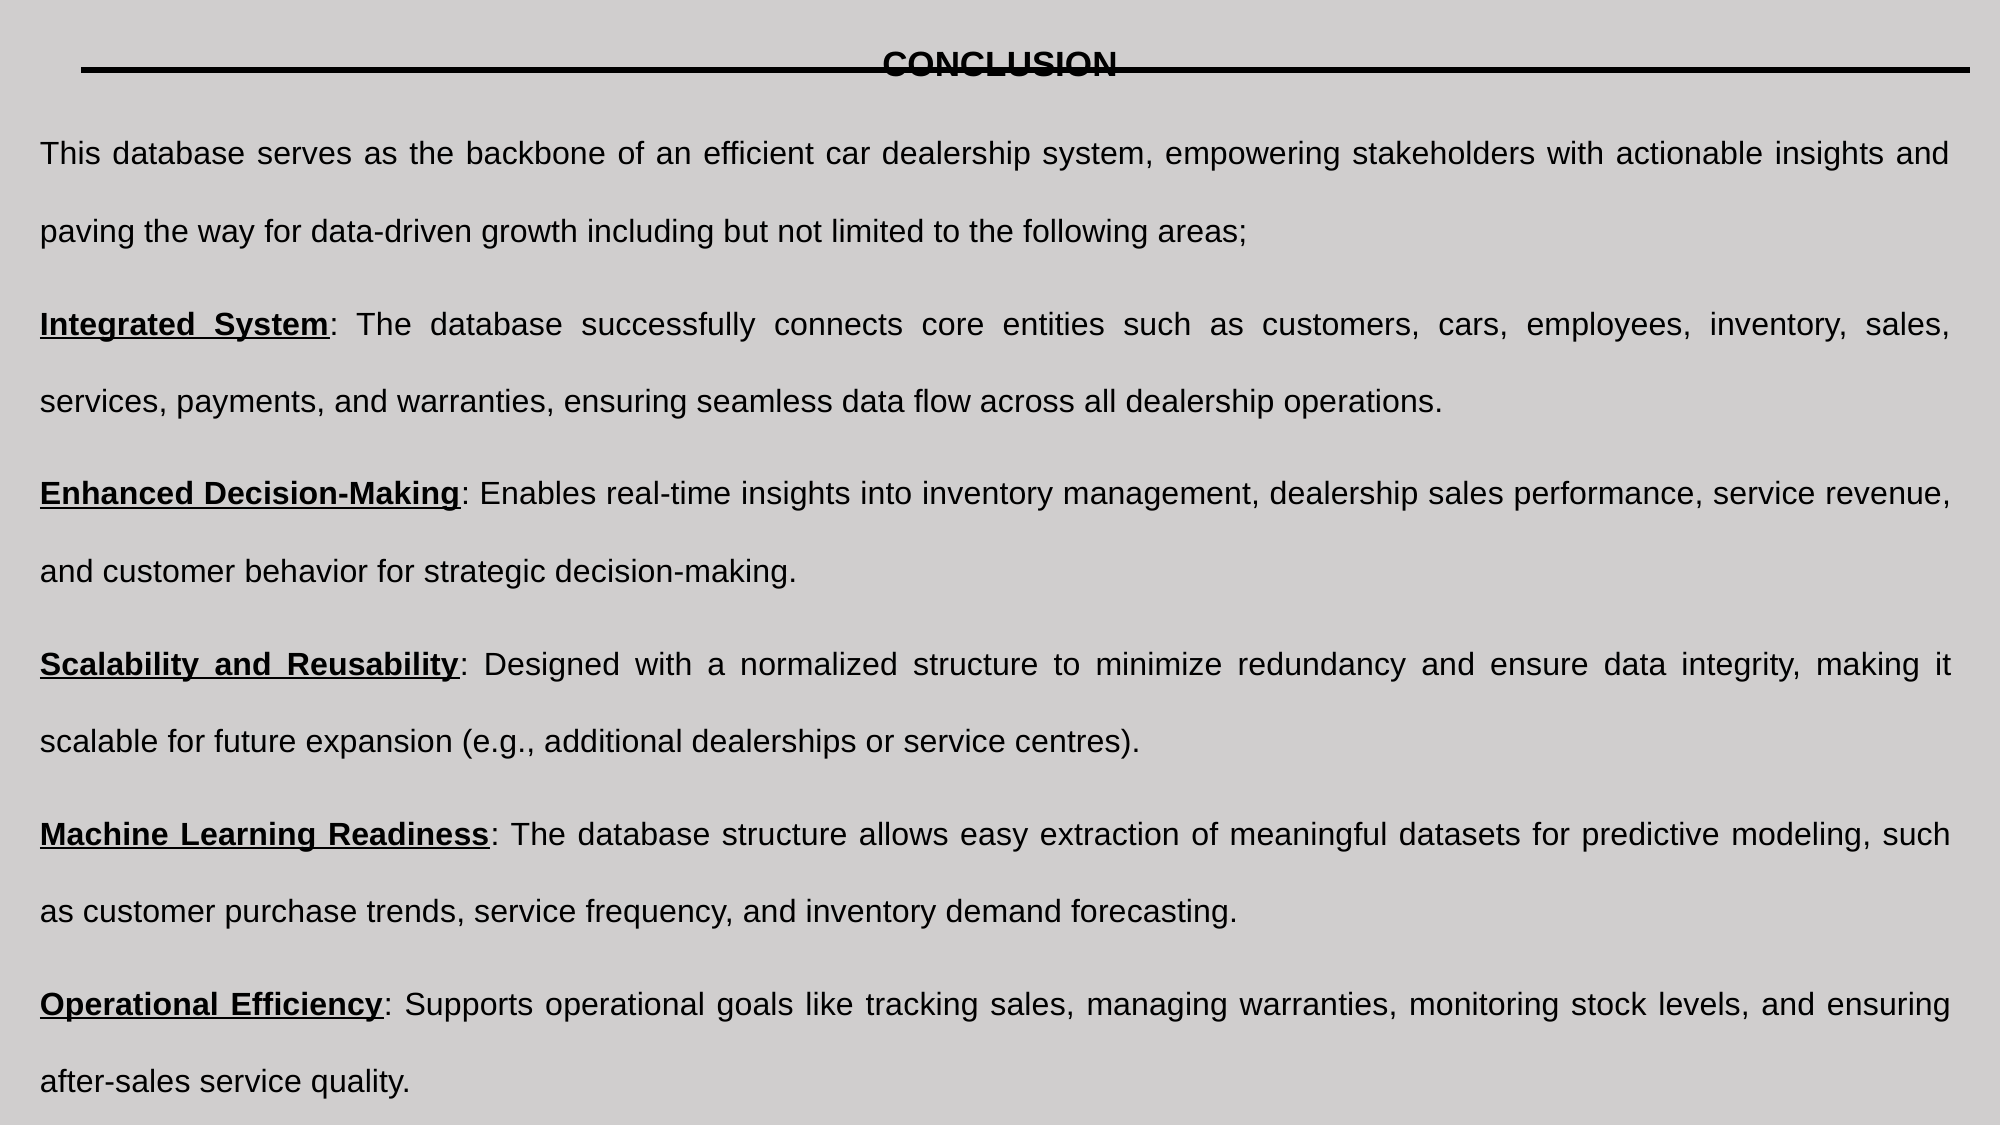

# CONCLUSION
This database serves as the backbone of an efficient car dealership system, empowering stakeholders with actionable insights and paving the way for data-driven growth including but not limited to the following areas;
Integrated System: The database successfully connects core entities such as customers, cars, employees, inventory, sales, services, payments, and warranties, ensuring seamless data flow across all dealership operations.
Enhanced Decision-Making: Enables real-time insights into inventory management, dealership sales performance, service revenue, and customer behavior for strategic decision-making.
Scalability and Reusability: Designed with a normalized structure to minimize redundancy and ensure data integrity, making it scalable for future expansion (e.g., additional dealerships or service centres).
Machine Learning Readiness: The database structure allows easy extraction of meaningful datasets for predictive modeling, such as customer purchase trends, service frequency, and inventory demand forecasting.
Operational Efficiency: Supports operational goals like tracking sales, managing warranties, monitoring stock levels, and ensuring after-sales service quality.